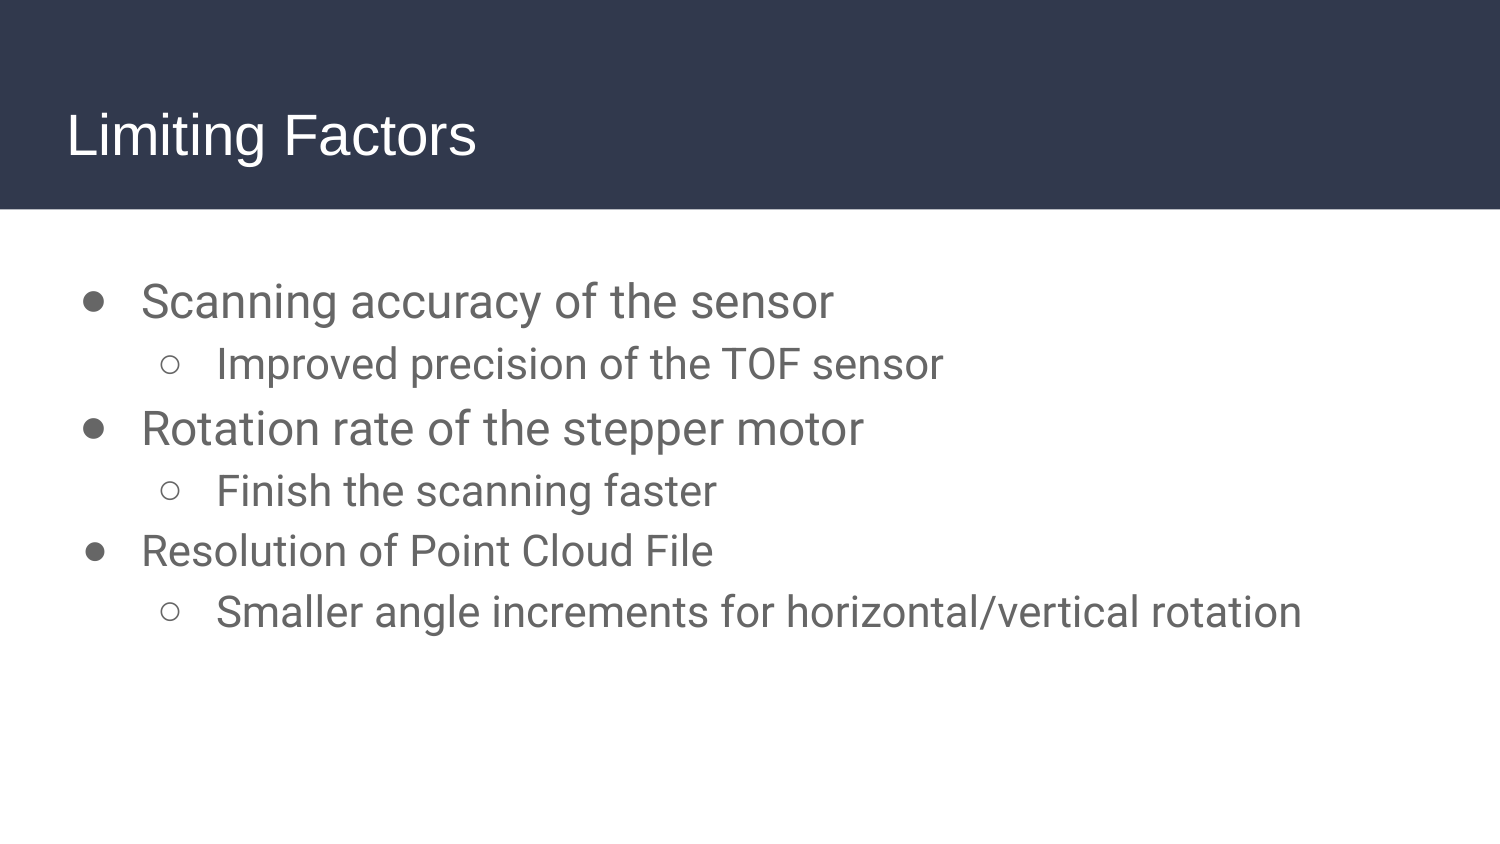

# Limiting Factors
Scanning accuracy of the sensor
Improved precision of the TOF sensor
Rotation rate of the stepper motor
Finish the scanning faster
Resolution of Point Cloud File
Smaller angle increments for horizontal/vertical rotation